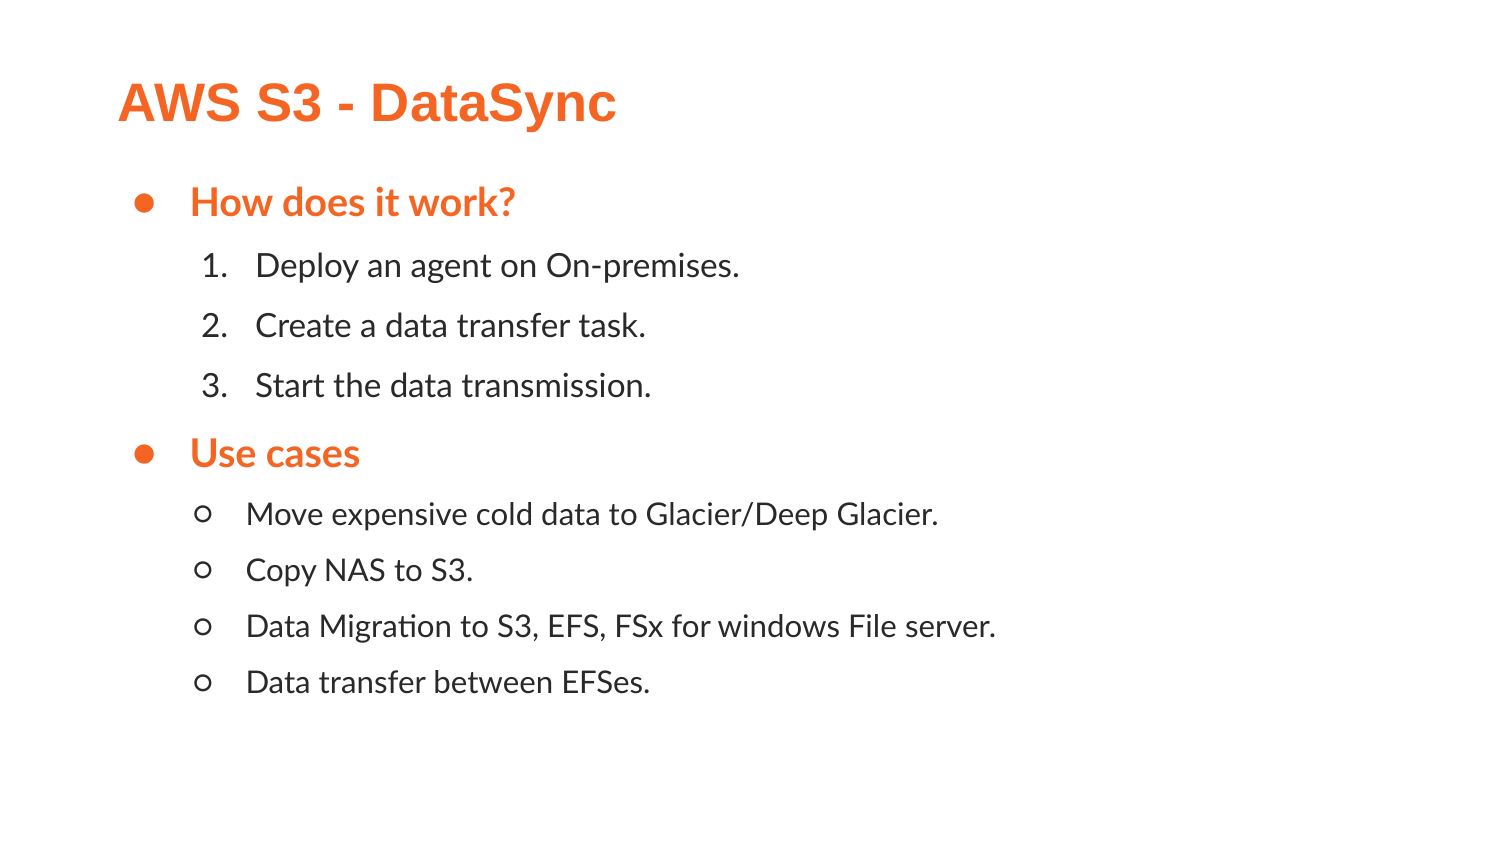

AWS S3 - DataSync
How does it work?
Deploy an agent on On-premises.
Create a data transfer task.
Start the data transmission.
Use cases
Move expensive cold data to Glacier/Deep Glacier.
Copy NAS to S3.
Data Migration to S3, EFS, FSx for windows File server.
Data transfer between EFSes.